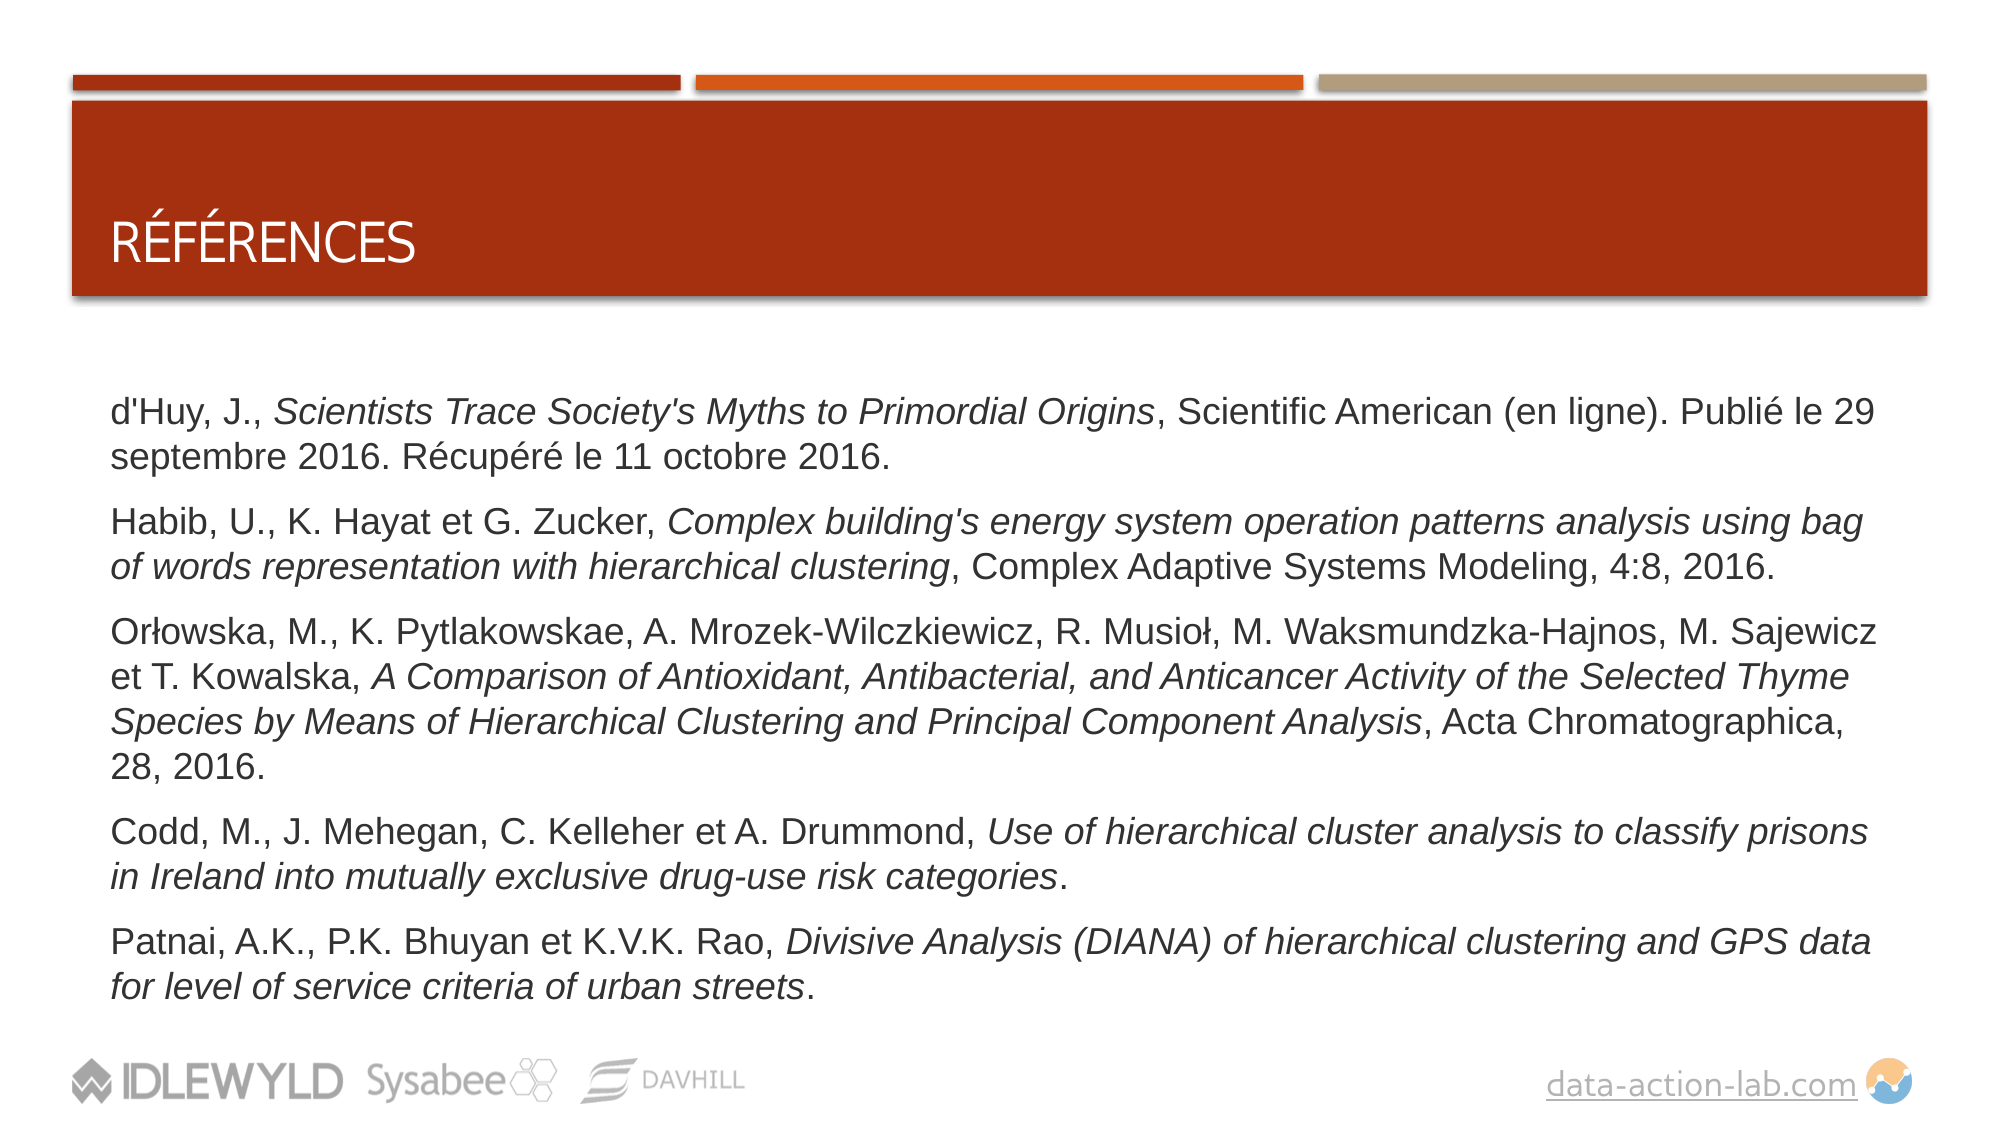

# RÉfÉrences
d'Huy, J., Scientists Trace Society's Myths to Primordial Origins, Scientific American (en ligne). Publié le 29 septembre 2016. Récupéré le 11 octobre 2016.
Habib, U., K. Hayat et G. Zucker, Complex building's energy system operation patterns analysis using bag of words representation with hierarchical clustering, Complex Adaptive Systems Modeling, 4:8, 2016.
Orłowska, M., K. Pytlakowskae, A. Mrozek-Wilczkiewicz, R. Musioł, M. Waksmundzka-Hajnos, M. Sajewicz et T. Kowalska, A Comparison of Antioxidant, Antibacterial, and Anticancer Activity of the Selected Thyme Species by Means of Hierarchical Clustering and Principal Component Analysis, Acta Chromatographica, 28, 2016.
Codd, M., J. Mehegan, C. Kelleher et A. Drummond, Use of hierarchical cluster analysis to classify prisons in Ireland into mutually exclusive drug-use risk categories.
Patnai, A.K., P.K. Bhuyan et K.V.K. Rao, Divisive Analysis (DIANA) of hierarchical clustering and GPS data for level of service criteria of urban streets.